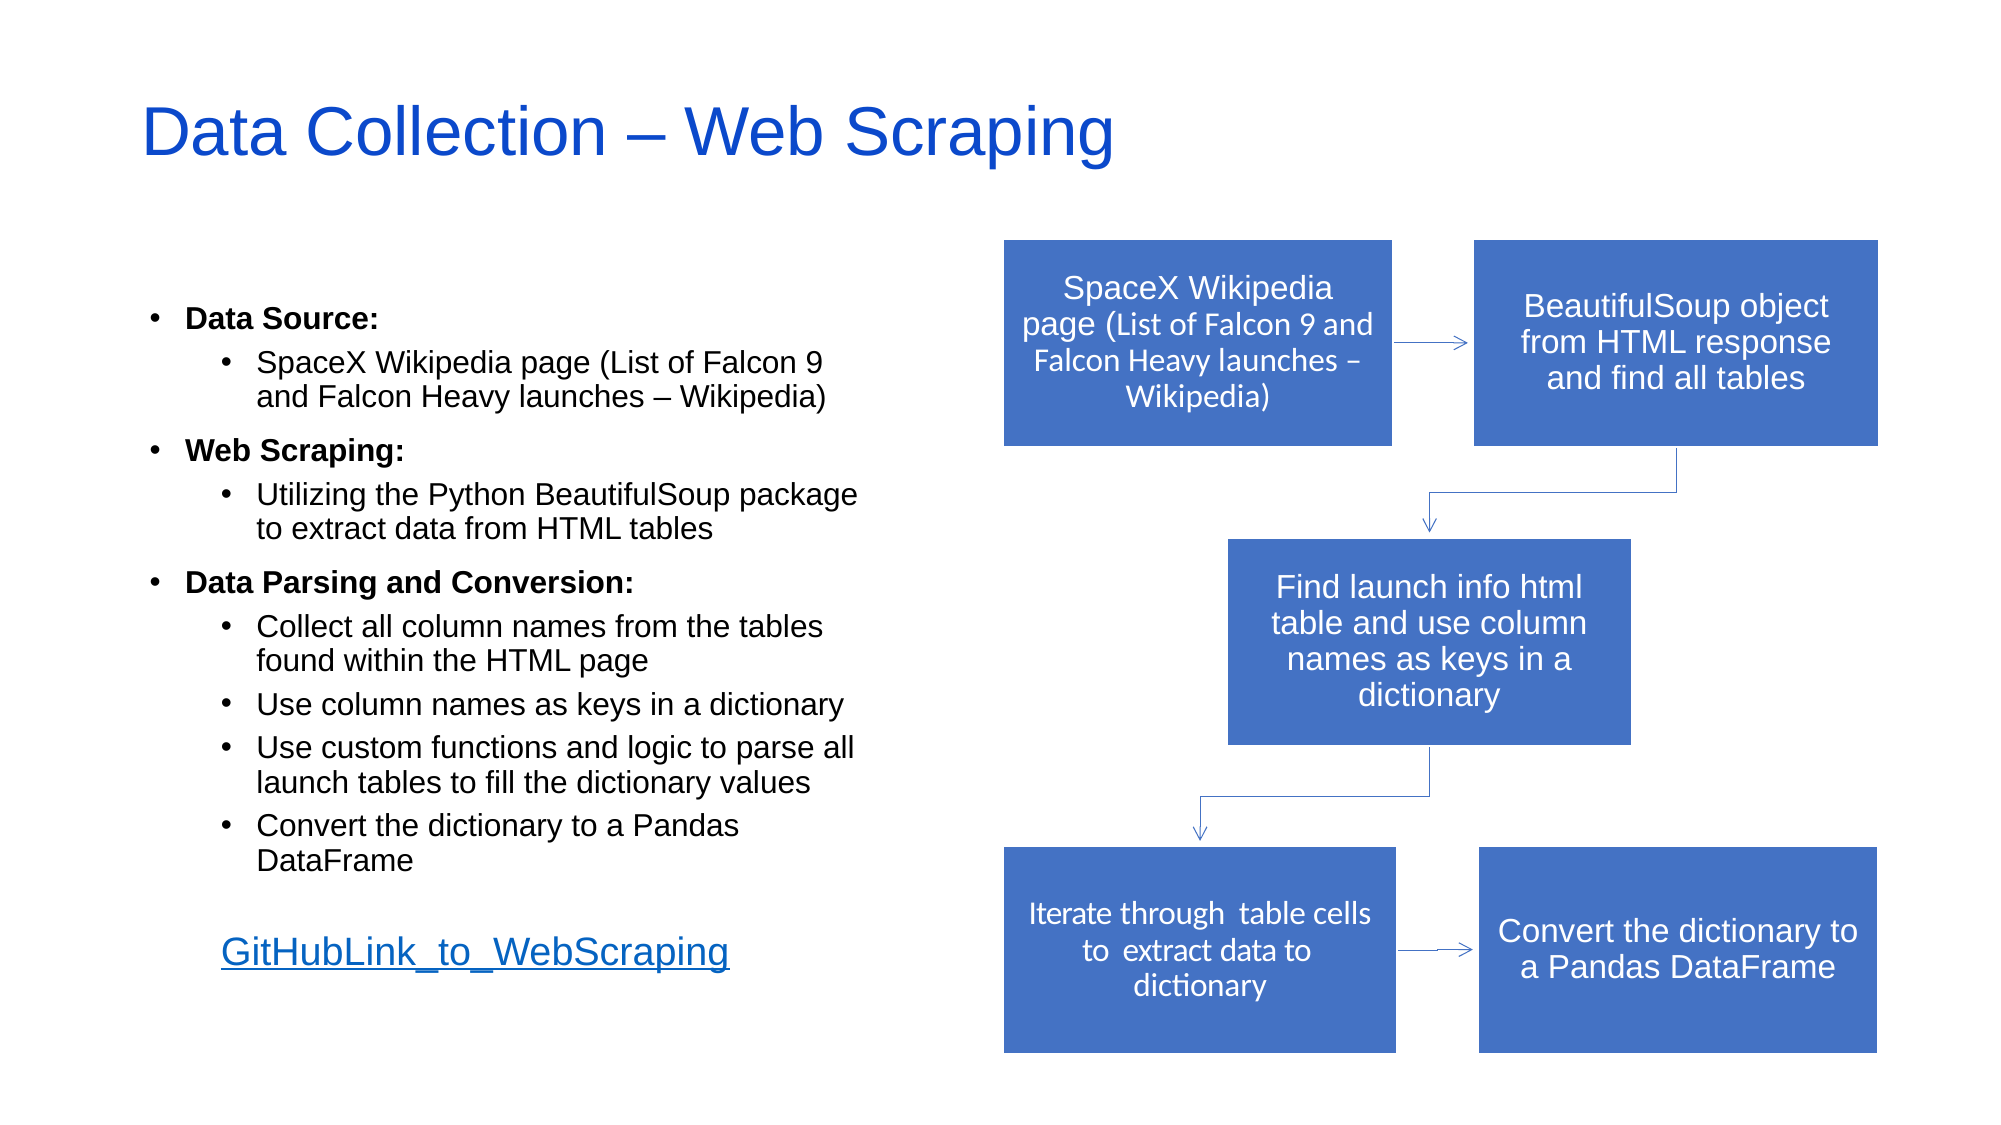

Data Collection – Web Scraping

SpaceX Wikipedia page (List of Falcon 9 and Falcon Heavy launches – Wikipedia)

BeautifulSoup object from HTML response and find all tables

Find launch info html table and use column names as keys in a dictionary

Iterate through  table cells to  extract data to  dictionary
Convert the dictionary to a Pandas DataFrame
Data Source:
SpaceX Wikipedia page (List of Falcon 9 and Falcon Heavy launches – Wikipedia)
Web Scraping:
Utilizing the Python BeautifulSoup package to extract data from HTML tables
Data Parsing and Conversion:
Collect all column names from the tables found within the HTML page
Use column names as keys in a dictionary
Use custom functions and logic to parse all launch tables to fill the dictionary values
Convert the dictionary to a Pandas DataFrame

GitHubLink_to_WebScraping
9